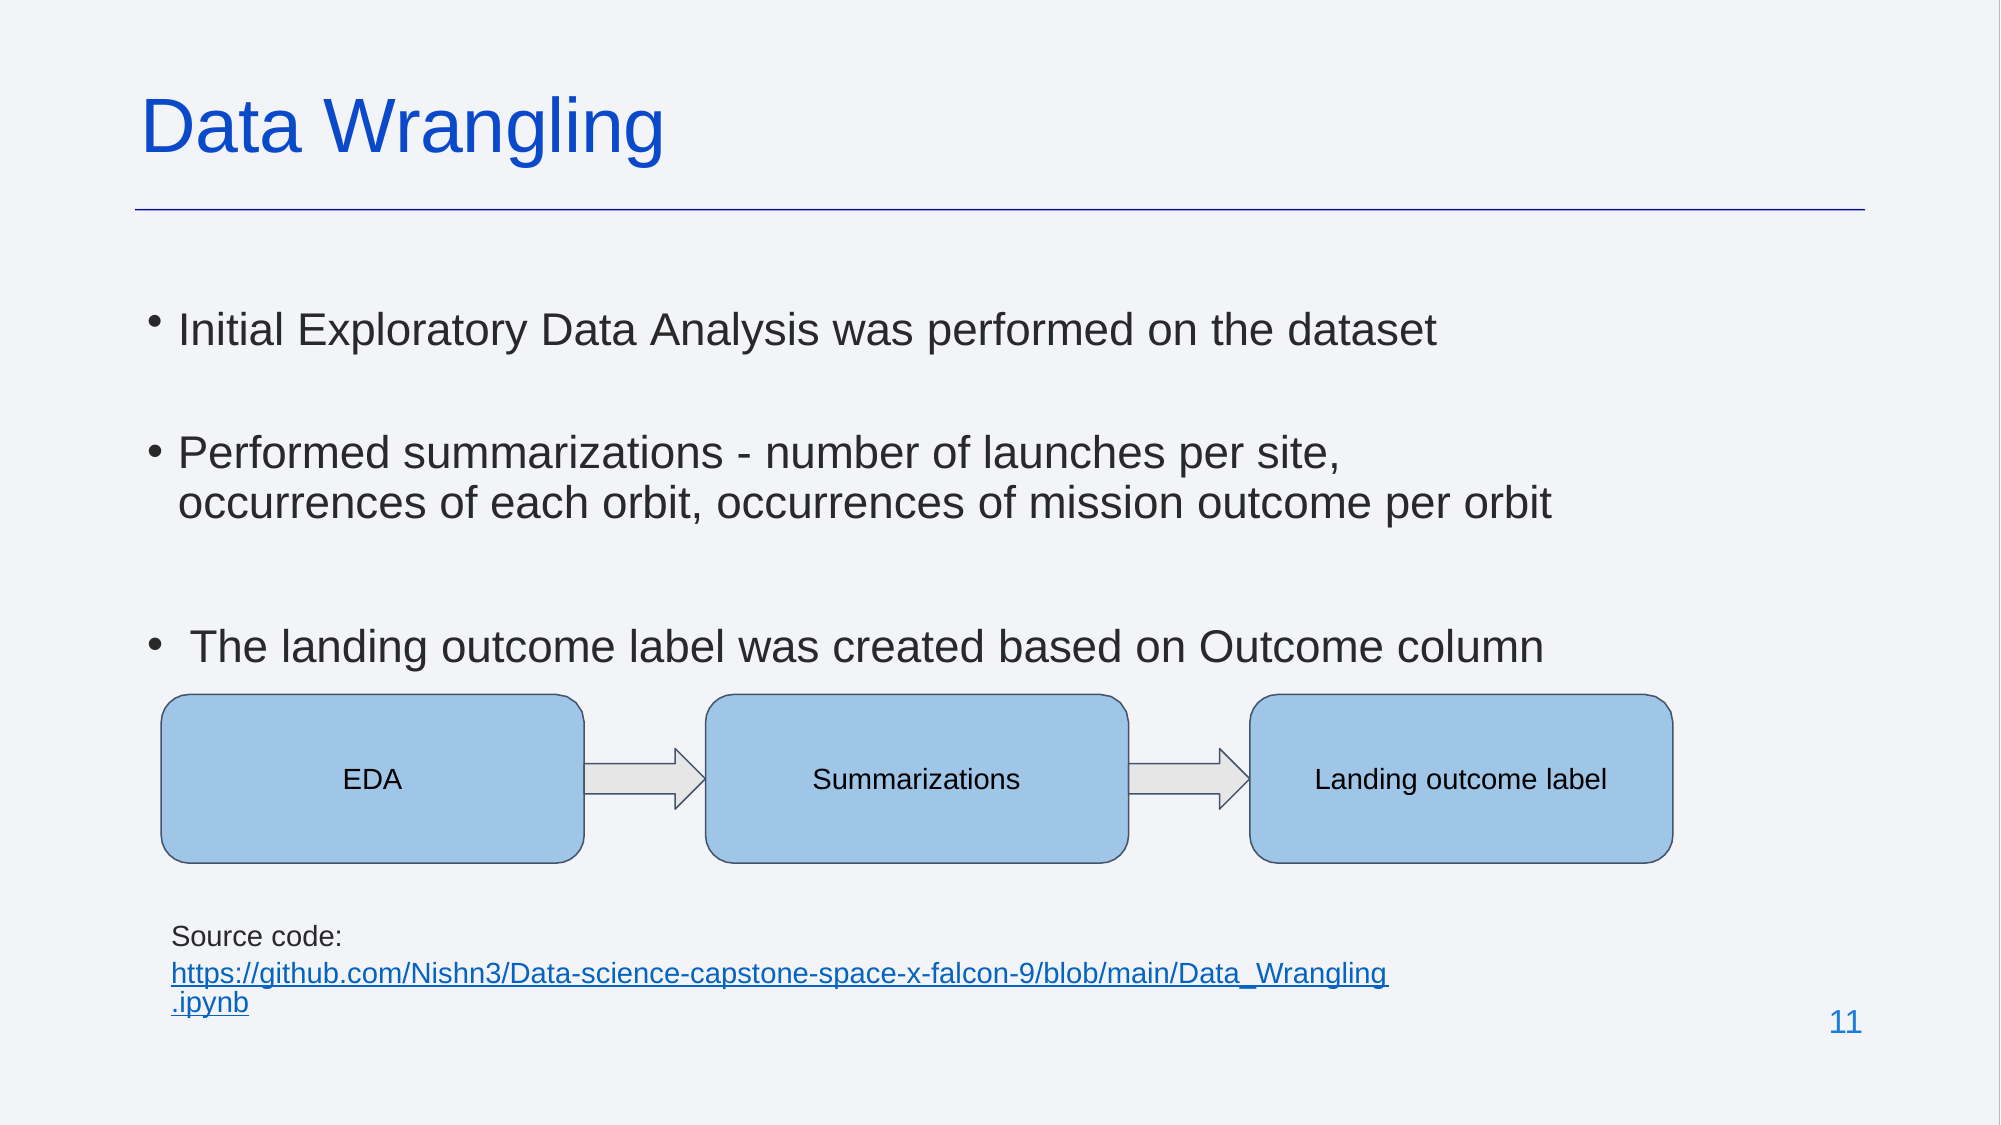

# Data Wrangling
Initial Exploratory Data Analysis was performed on the dataset

Performed summarizations - number of launches per site,  occurrences of each orbit, occurrences of mission outcome per orbit

The landing outcome label was created based on Outcome column

EDA
Summarizations
Landing outcome label
Source code:
https://github.com/Nishn3/Data-science-capstone-space-x-falcon-9/blob/main/Data_Wrangling.ipynb
11